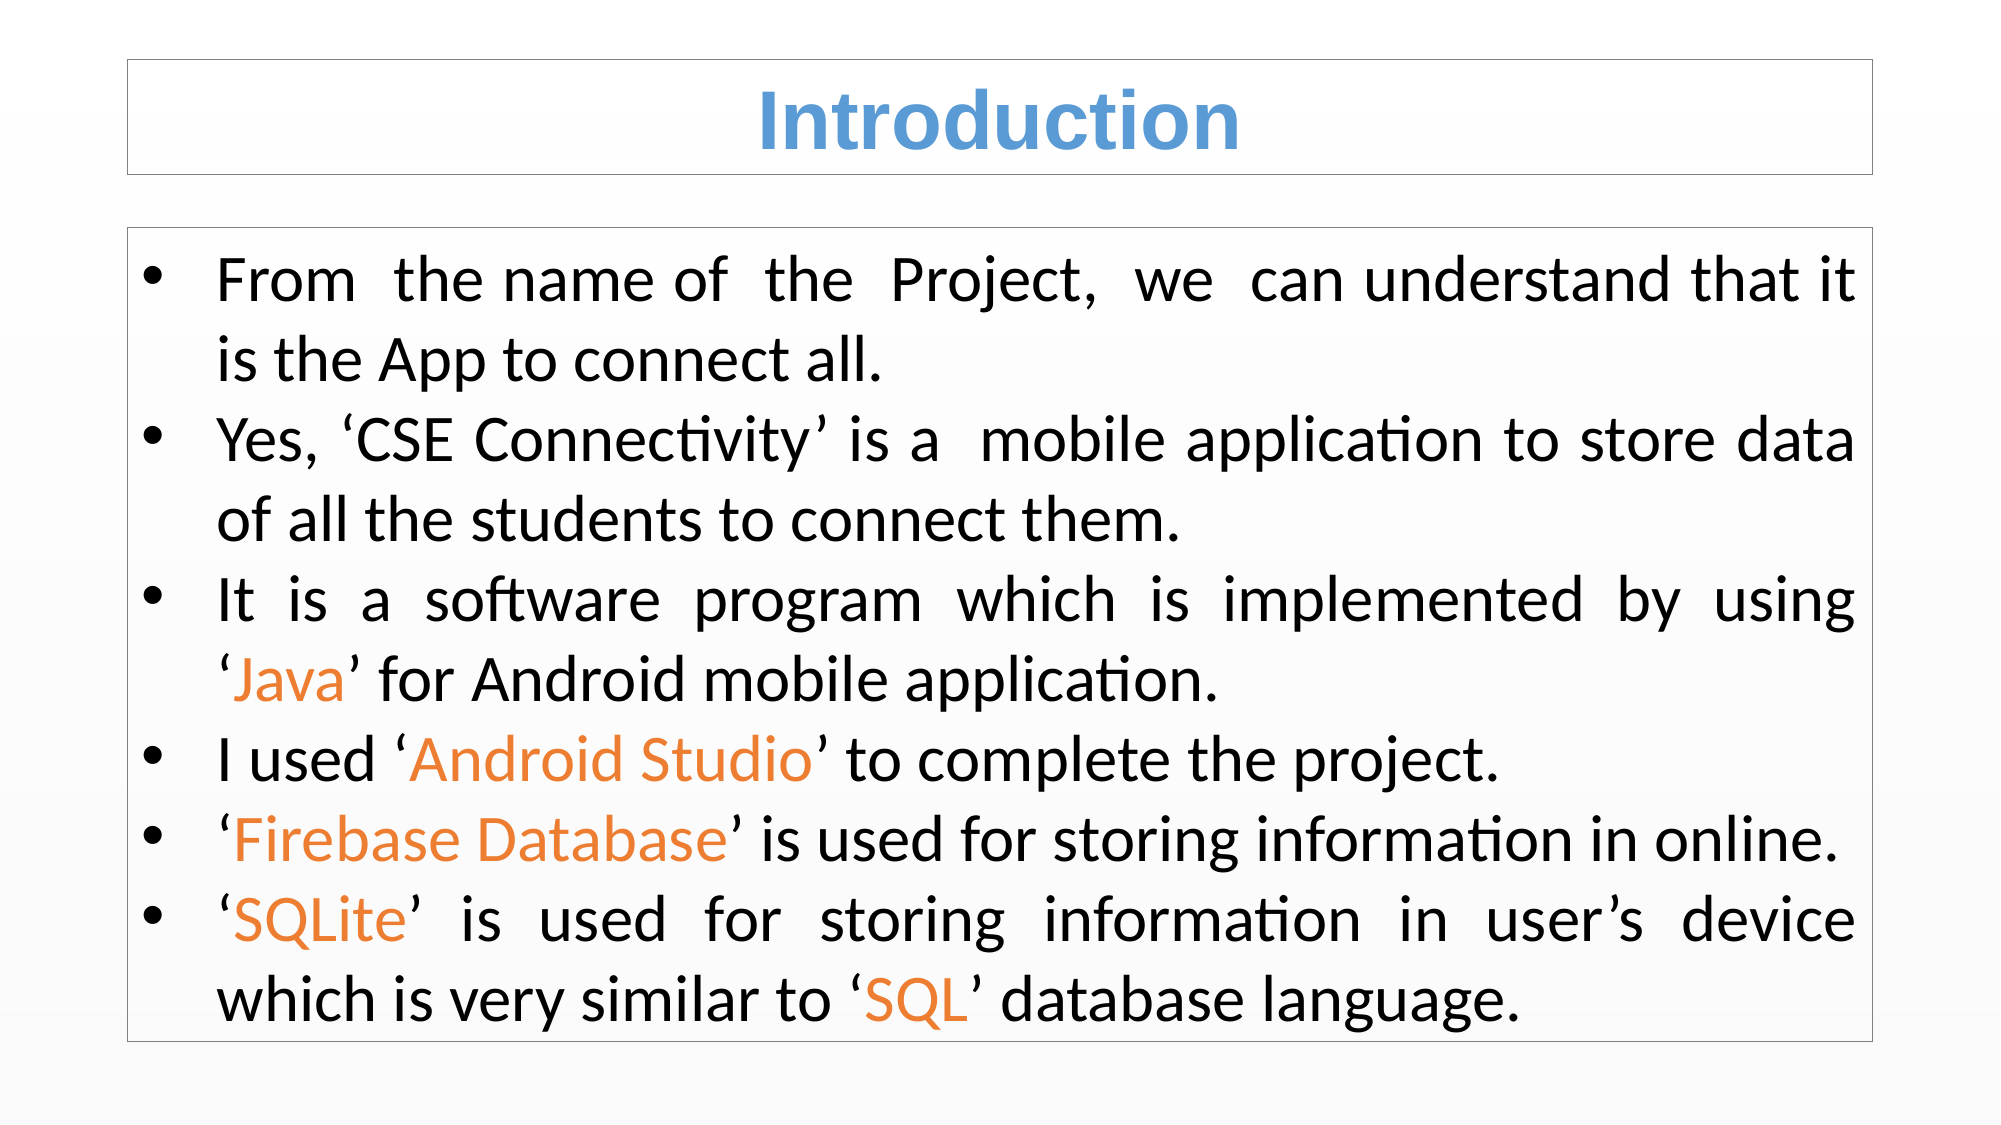

Introduction
From  the name of  the  Project,  we  can understand that it is the App to connect all.
Yes, ‘CSE Connectivity’ is a  mobile application to store data of all the students to connect them.
It is a software program which is implemented by using ‘Java’ for Android mobile application.
I used ‘Android Studio’ to complete the project.
‘Firebase Database’ is used for storing information in online.
‘SQLite’ is used for storing information in user’s device which is very similar to ‘SQL’ database language.